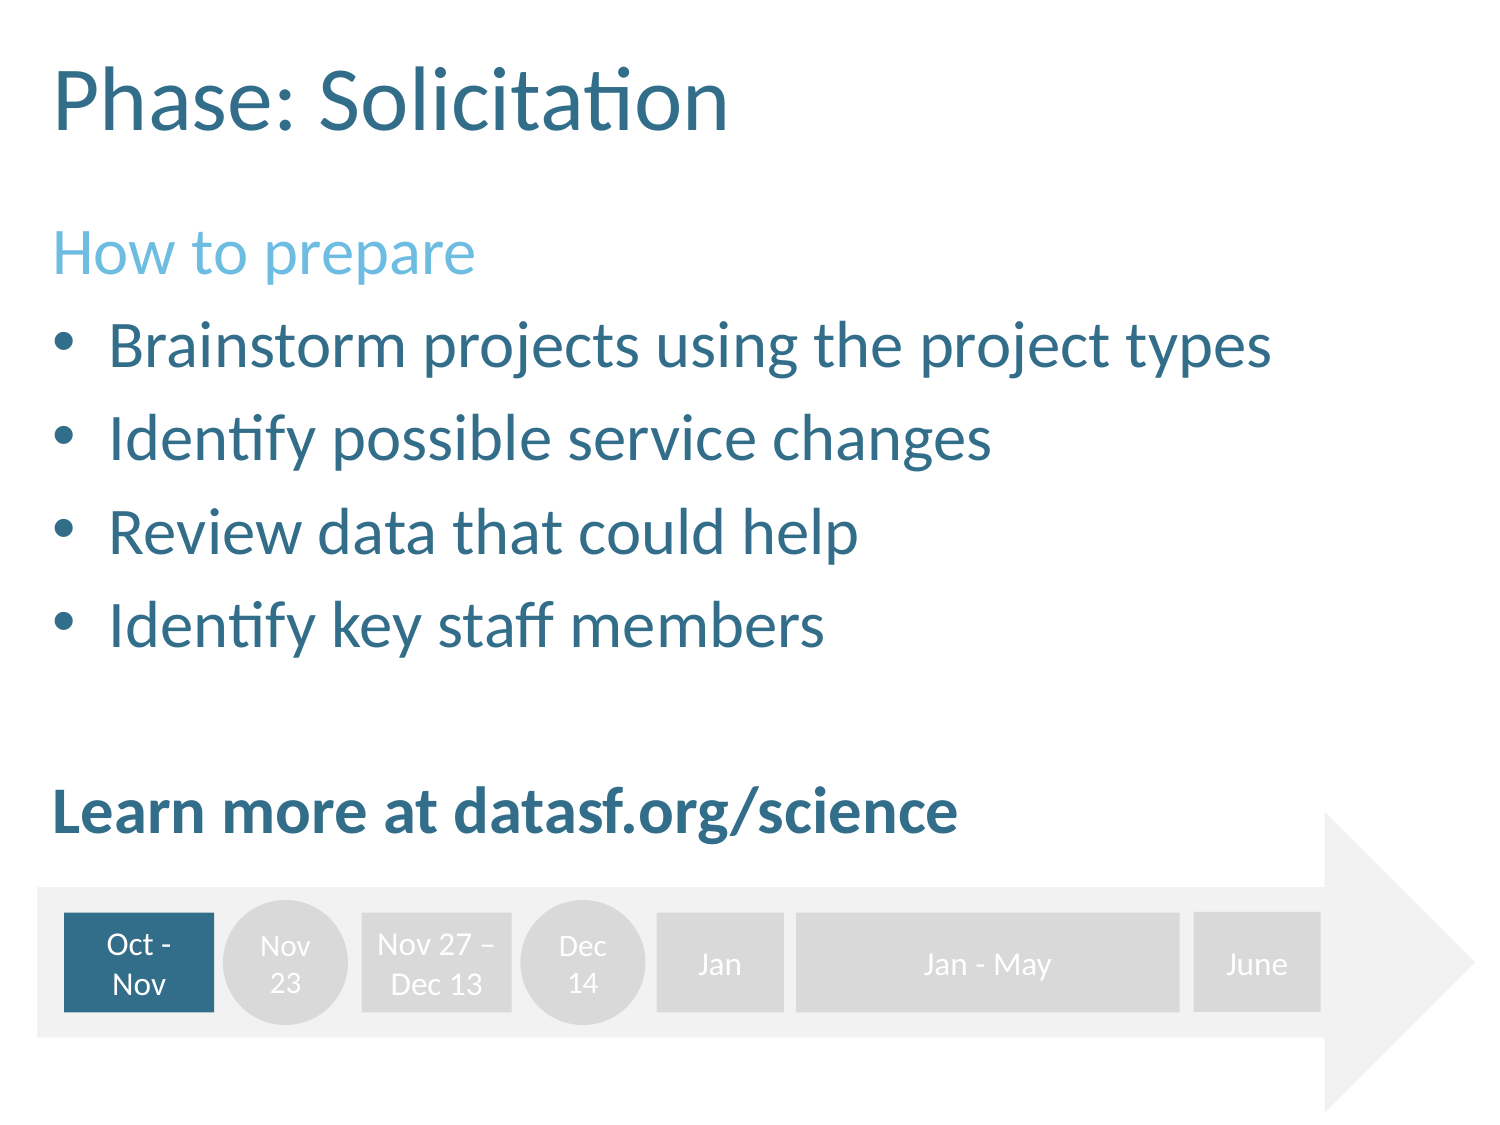

# Phase: Solicitation
How to prepare
Brainstorm projects using the project types
Identify possible service changes
Review data that could help
Identify key staff members

Learn more at datasf.org/science

Nov 23
Dec 14
June
Oct - Nov
Nov 27 – Dec 13
Jan
Jan - May